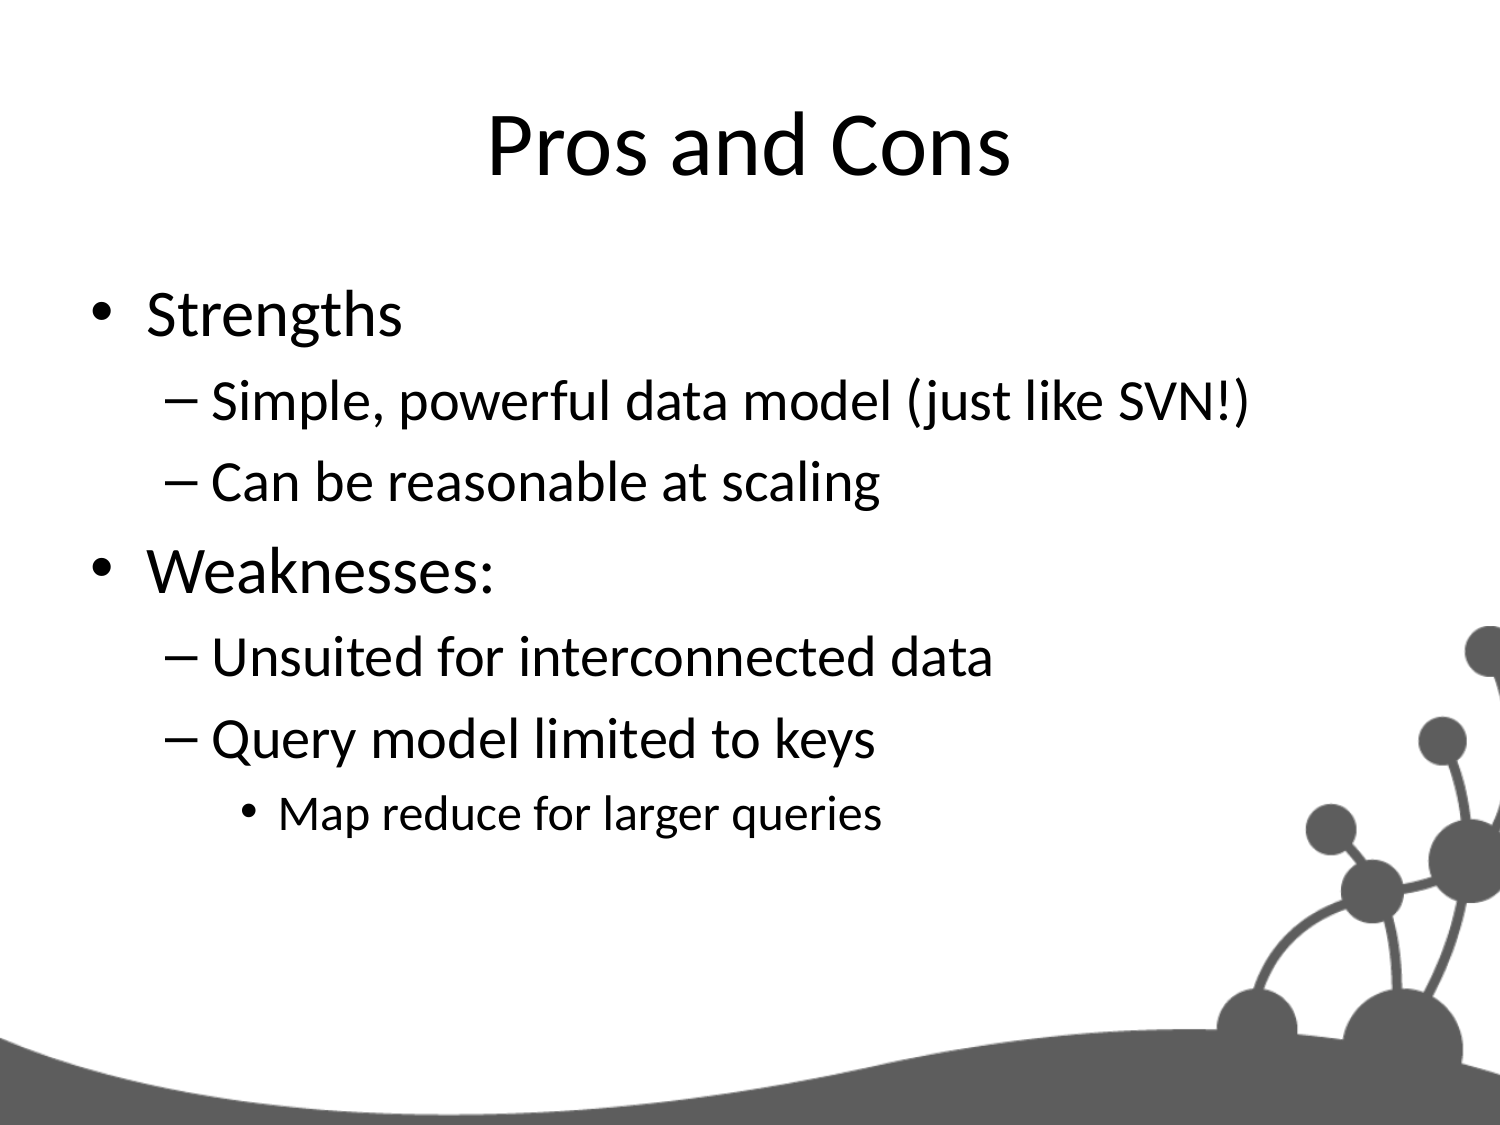

# Pros and Cons
Strengths
Simple, powerful data model (just like SVN!)
Can be reasonable at scaling
Weaknesses:
Unsuited for interconnected data
Query model limited to keys
Map reduce for larger queries